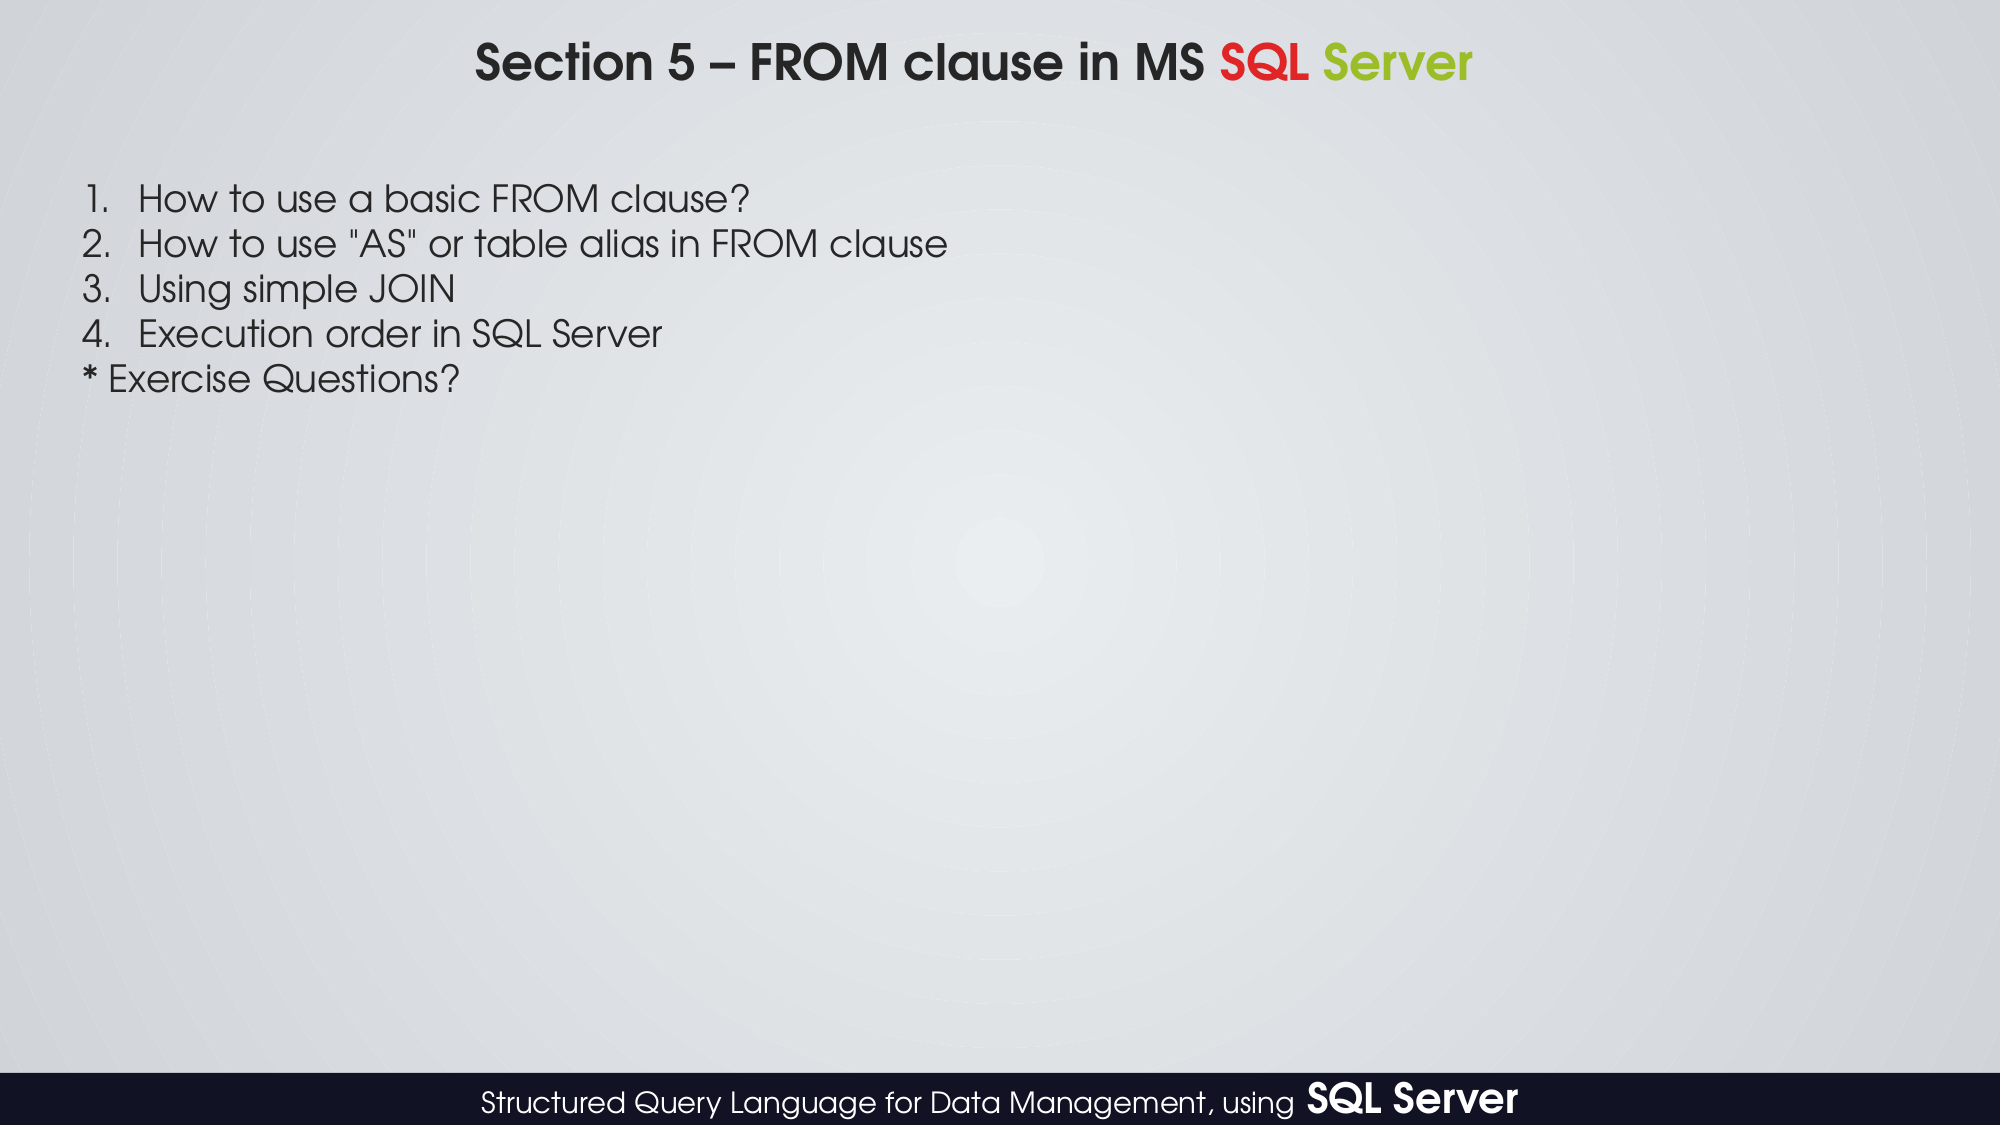

Section 5 – FROM clause in MS SQL Server
How to use a basic FROM clause?
How to use "AS" or table alias in FROM clause
Using simple JOIN
Execution order in SQL Server
* Exercise Questions?